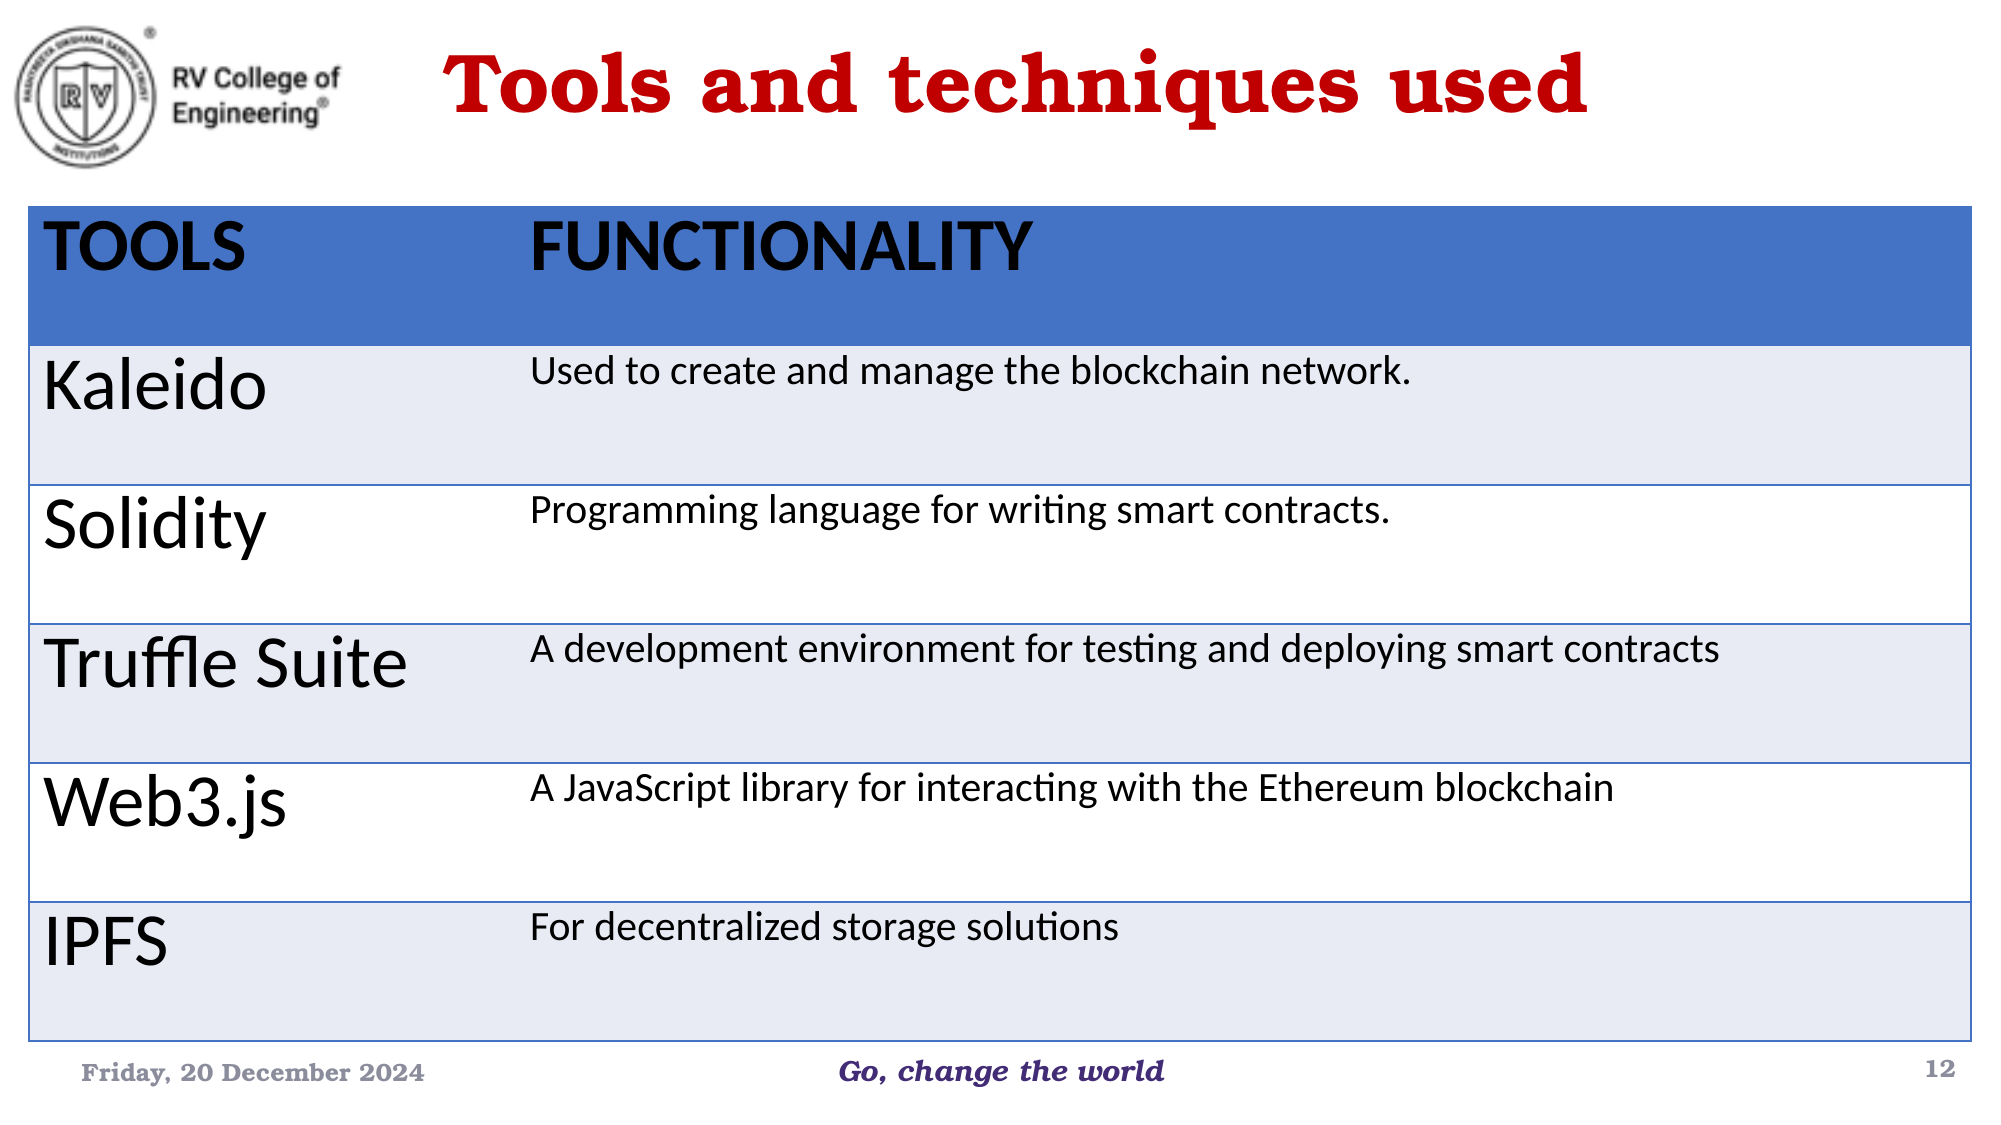

Tools and techniques used
| TOOLS | FUNCTIONALITY |
| --- | --- |
| Kaleido | Used to create and manage the blockchain network. |
| Solidity | Programming language for writing smart contracts. |
| Truffle Suite | A development environment for testing and deploying smart contracts |
| Web3.js | A JavaScript library for interacting with the Ethereum blockchain |
| IPFS | For decentralized storage solutions |
Friday, 20 December 2024
12